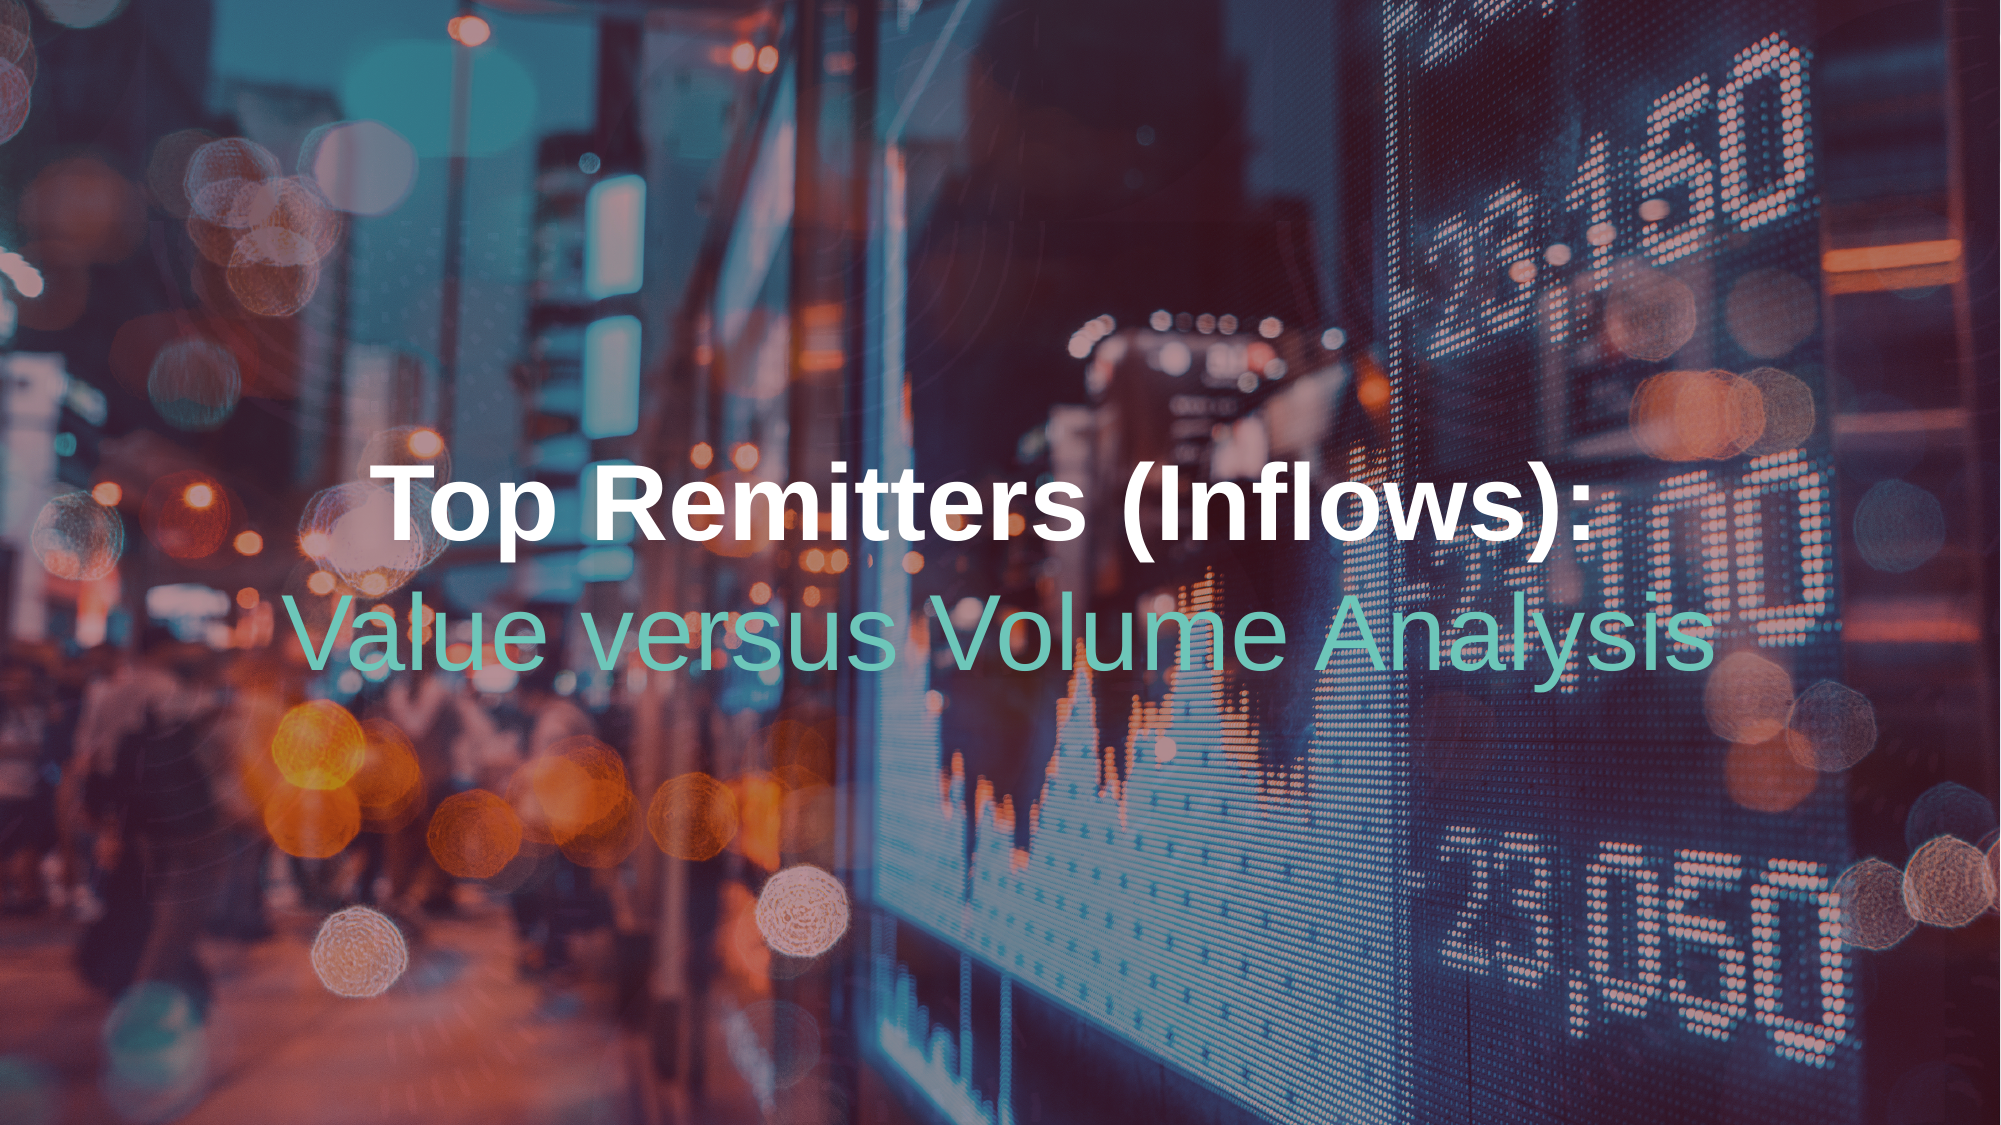

# Top Remitters (Inflows): Value versus Volume Analysis